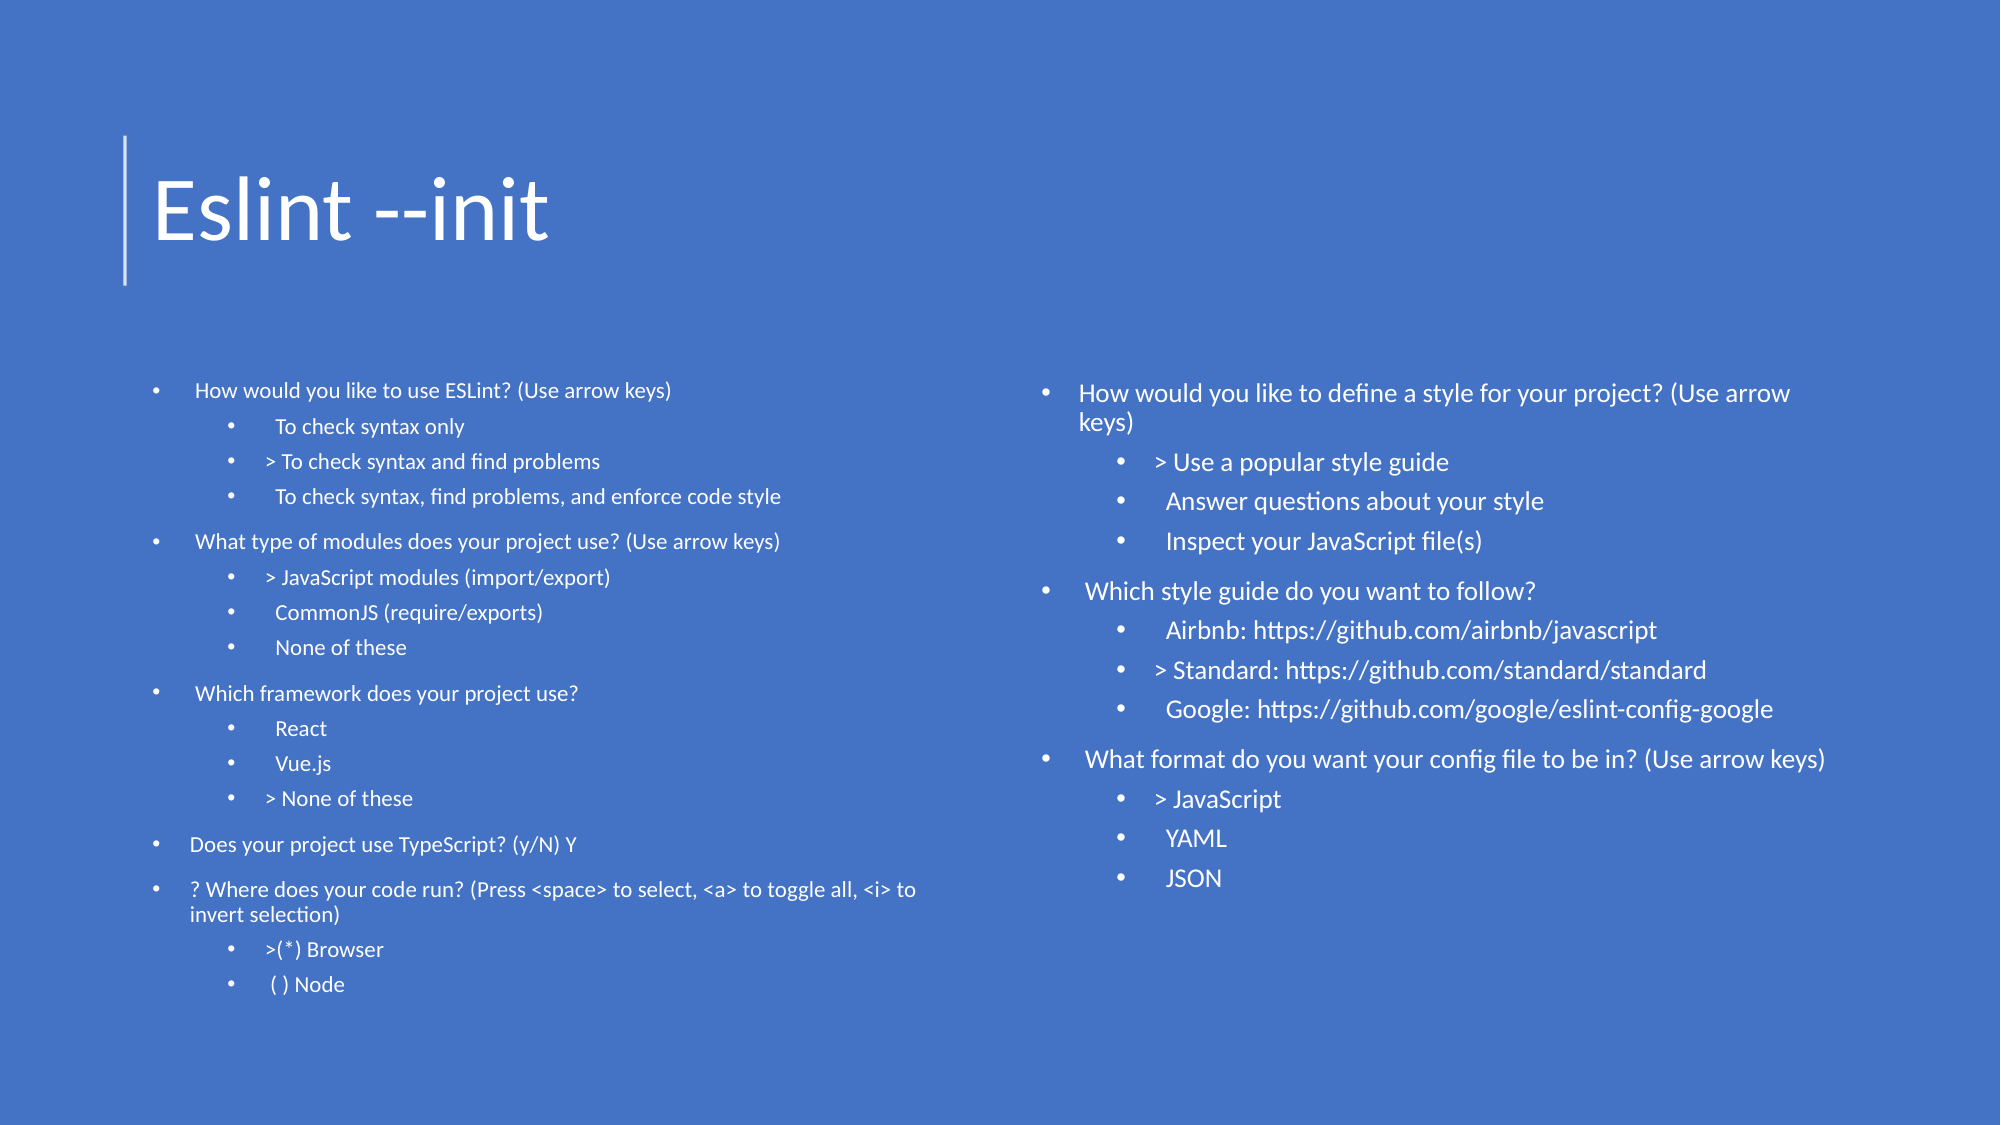

# Eslint --init
 How would you like to use ESLint? (Use arrow keys)
  To check syntax only
> To check syntax and find problems
  To check syntax, find problems, and enforce code style
 What type of modules does your project use? (Use arrow keys)
> JavaScript modules (import/export)
  CommonJS (require/exports)
  None of these
 Which framework does your project use?
  React
  Vue.js
> None of these
Does your project use TypeScript? (y/N) Y
? Where does your code run? (Press <space> to select, <a> to toggle all, <i> to invert selection)
>(*) Browser
 ( ) Node
How would you like to define a style for your project? (Use arrow keys)
> Use a popular style guide
  Answer questions about your style
  Inspect your JavaScript file(s)
 Which style guide do you want to follow?
  Airbnb: https://github.com/airbnb/javascript
> Standard: https://github.com/standard/standard
  Google: https://github.com/google/eslint-config-google
 What format do you want your config file to be in? (Use arrow keys)
> JavaScript
  YAML
  JSON